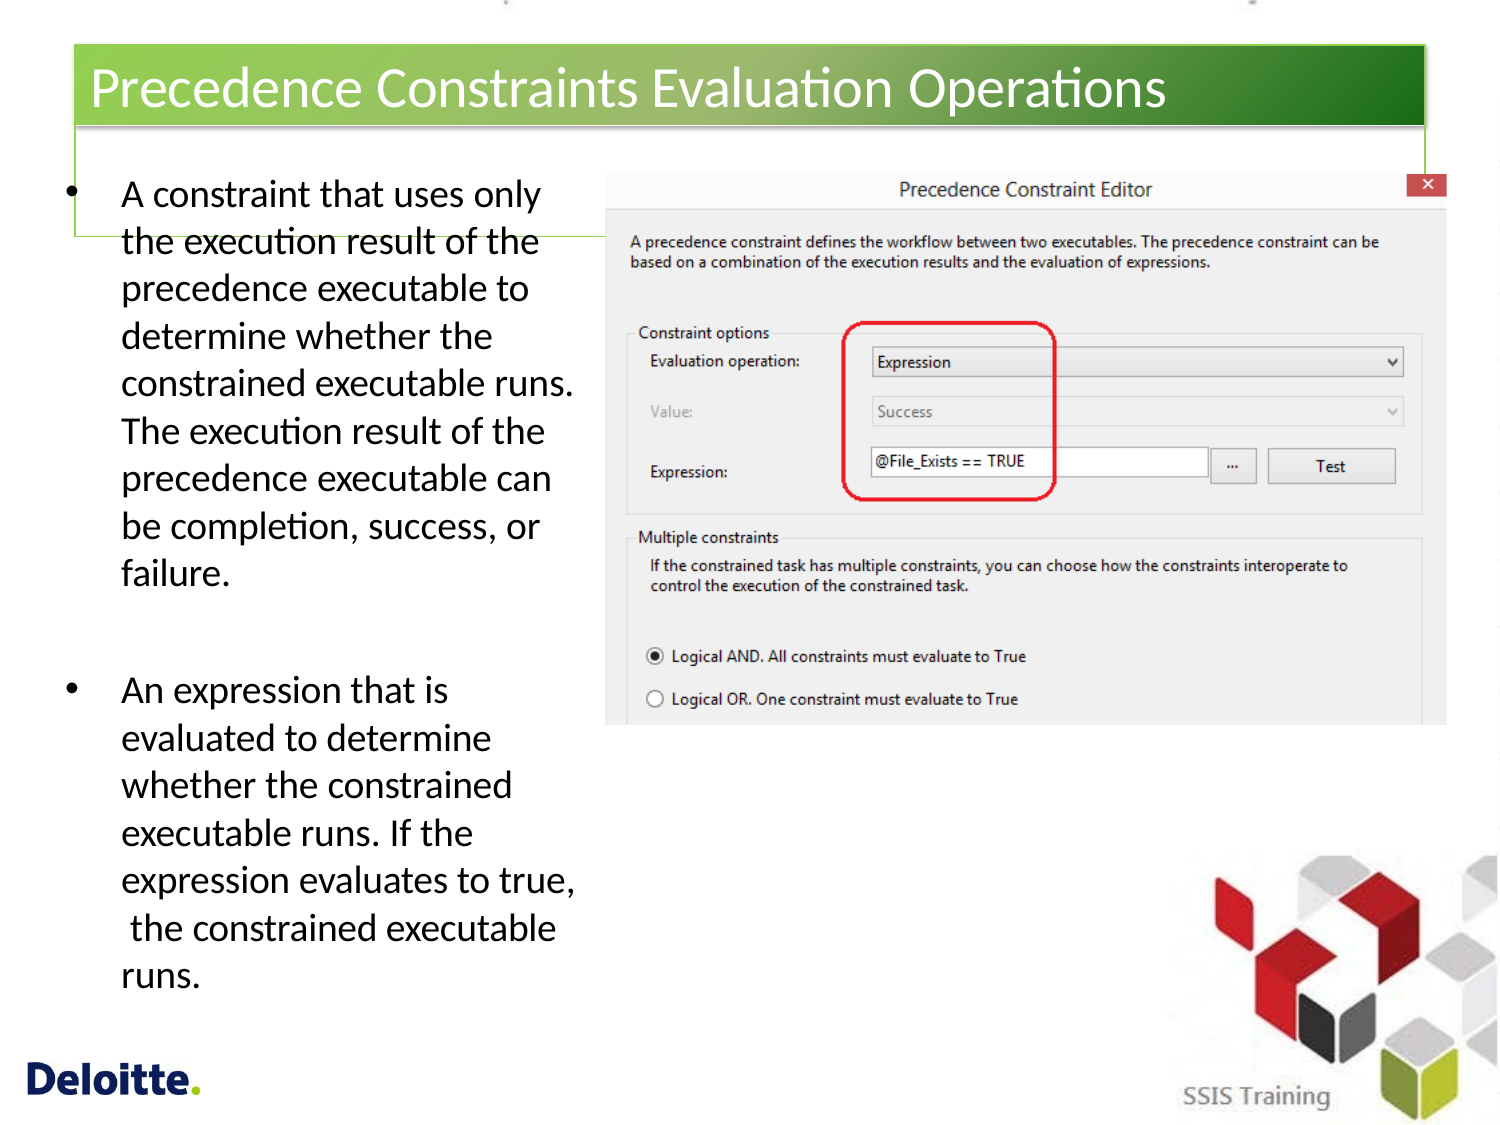

# Precedence Constraints Evaluation Operations
A constraint that uses only  the execution result of the  precedence executable to  determine whether the  constrained executable runs.  The execution result of the  precedence executable can  be completion, success, or  failure.

An expression that is  evaluated to determine  whether the constrained  executable runs. If the  expression evaluates to true,  the constrained executable  runs.